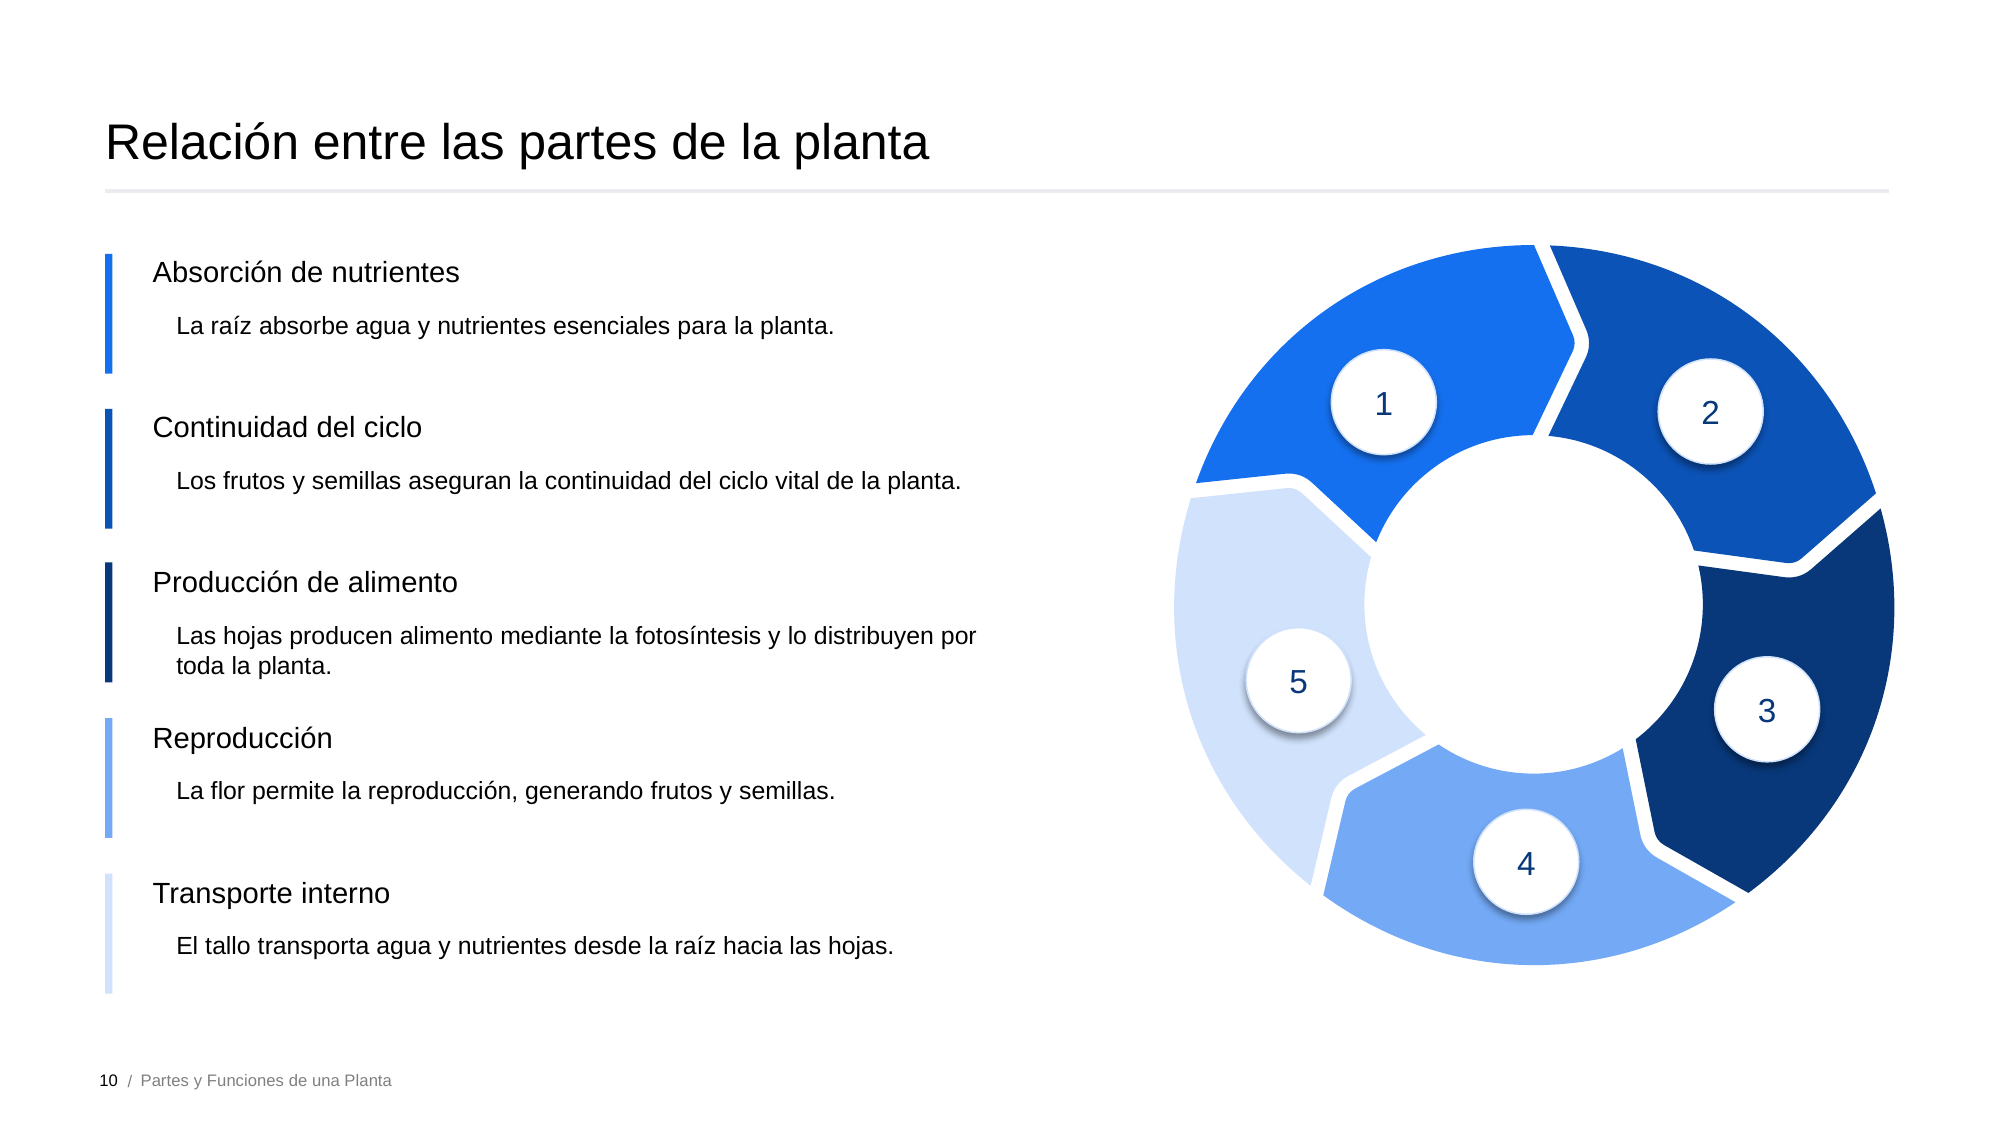

Relación entre las partes de la planta

Absorción de nutrientes
La raíz absorbe agua y nutrientes esenciales para la planta.

1

2

Continuidad del ciclo
Los frutos y semillas aseguran la continuidad del ciclo vital de la planta.

Producción de alimento
Las hojas producen alimento mediante la fotosíntesis y lo distribuyen por toda la planta.

5

3

Reproducción
La flor permite la reproducción, generando frutos y semillas.

4

Transporte interno
El tallo transporta agua y nutrientes desde la raíz hacia las hojas.

10
Partes y Funciones de una Planta
 /